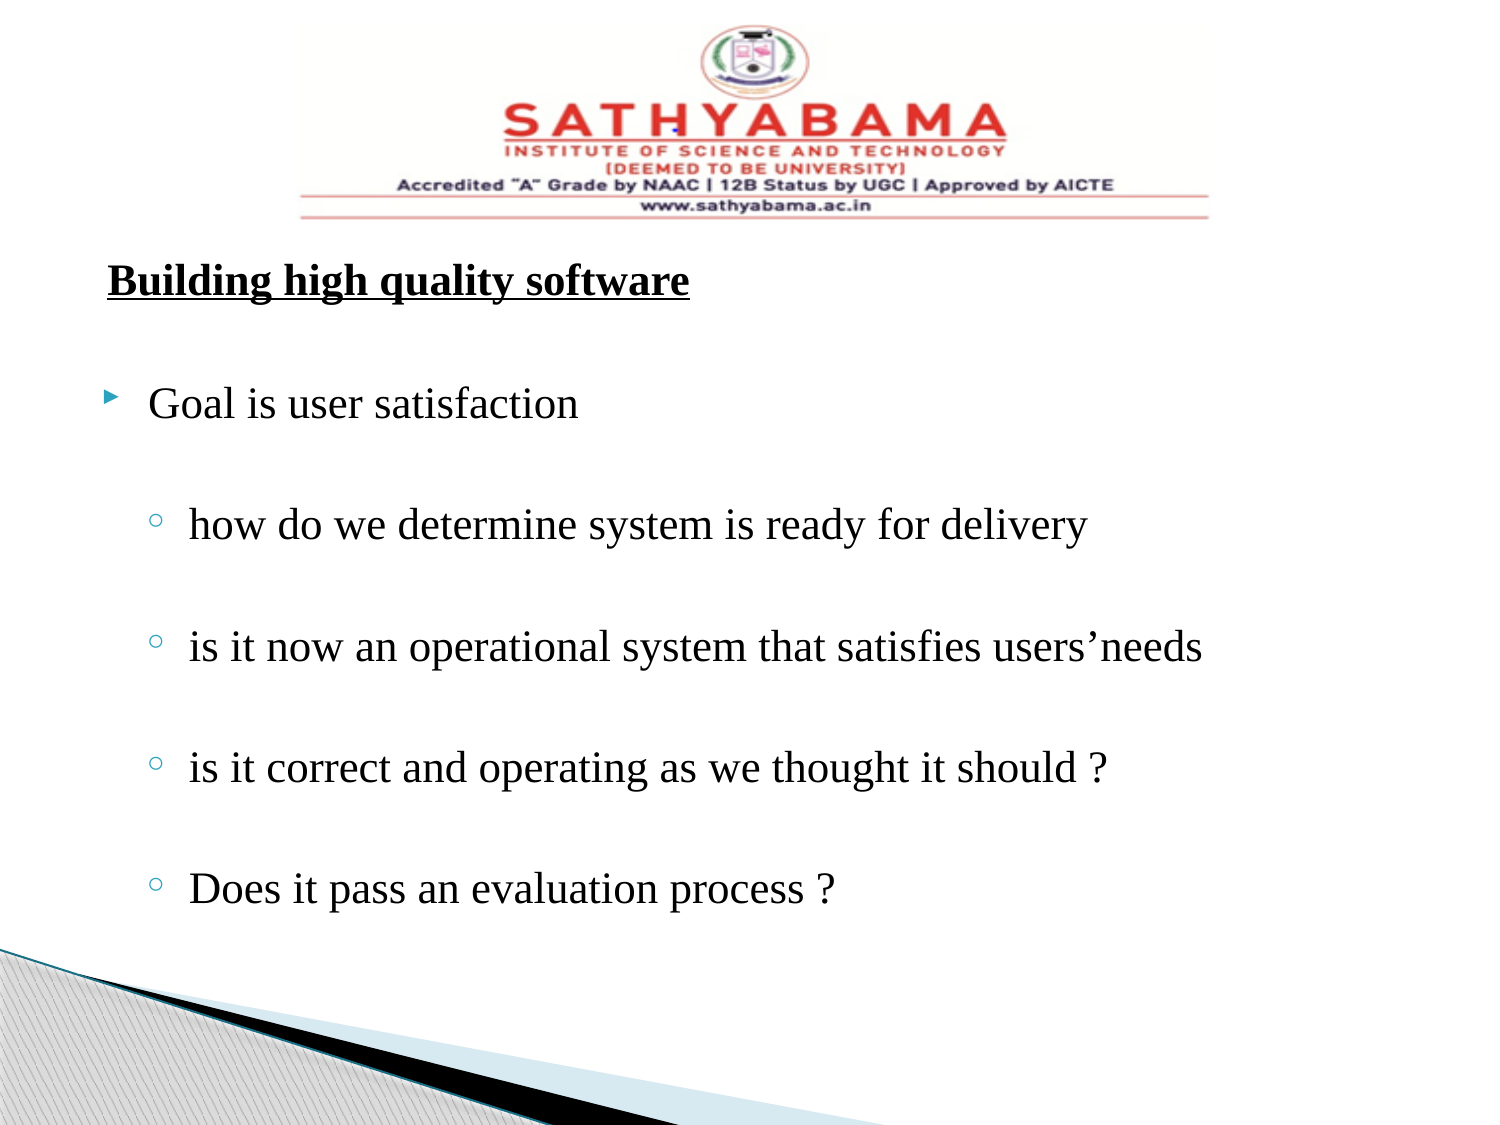

#
Building high quality software

Goal is user satisfaction

how do we determine system is ready for delivery

is it now an operational system that satisfies users’needs

is it correct and operating as we thought it should ?

Does it pass an evaluation process ?